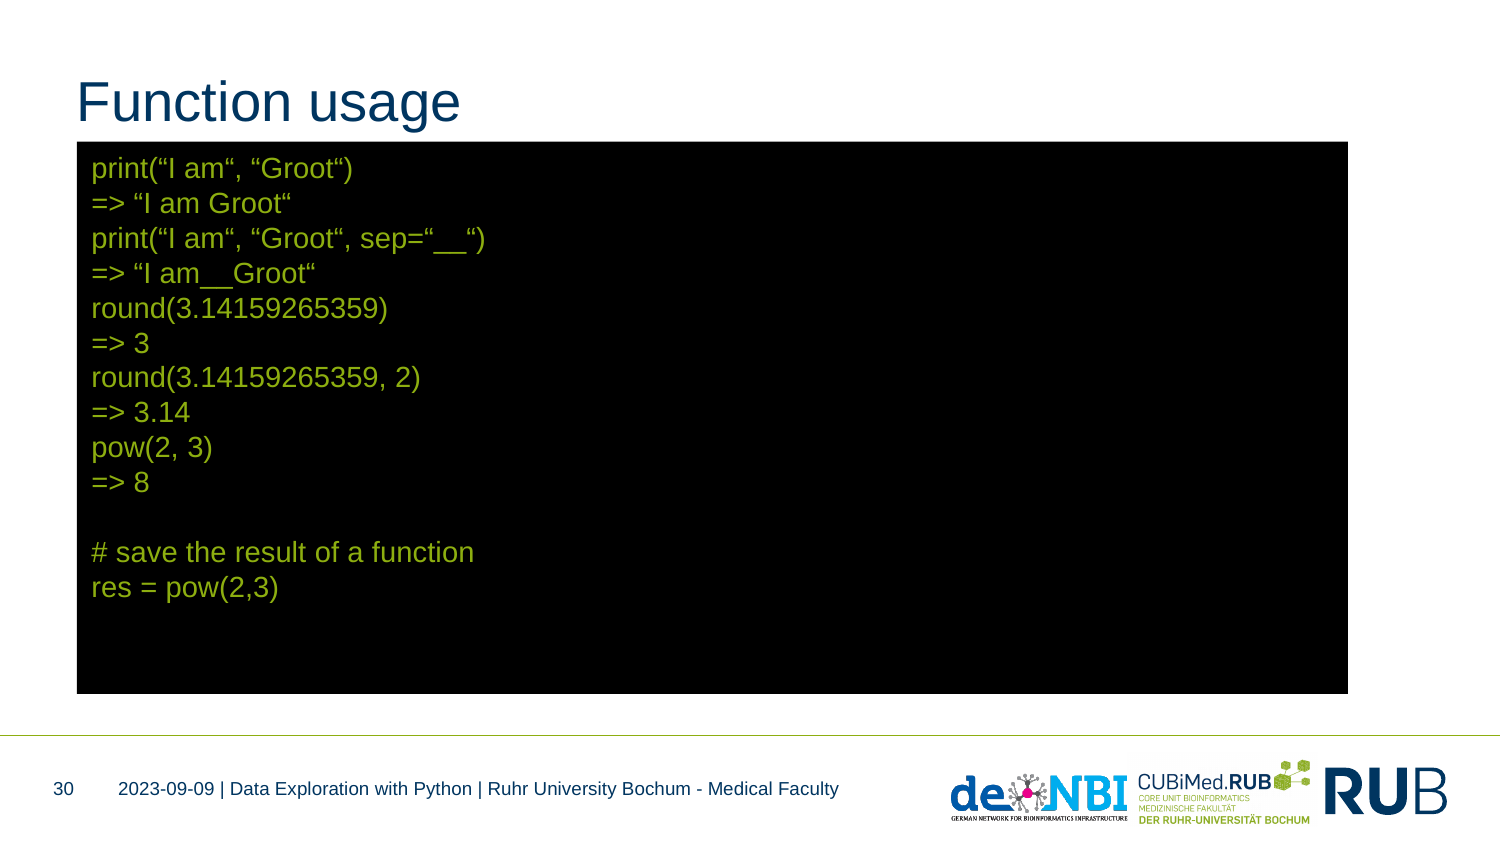

# Function usage
print(“I am“, “Groot“)
=> “I am Groot“
print(“I am“, “Groot“, sep=“__“)
=> “I am__Groot“
round(3.14159265359)
=> 3
round(3.14159265359, 2)
=> 3.14
pow(2, 3)
=> 8

# save the result of a function
res = pow(2,3)

30
2023-09-09 | Data Exploration with Python | Ruhr University Bochum - Medical Faculty